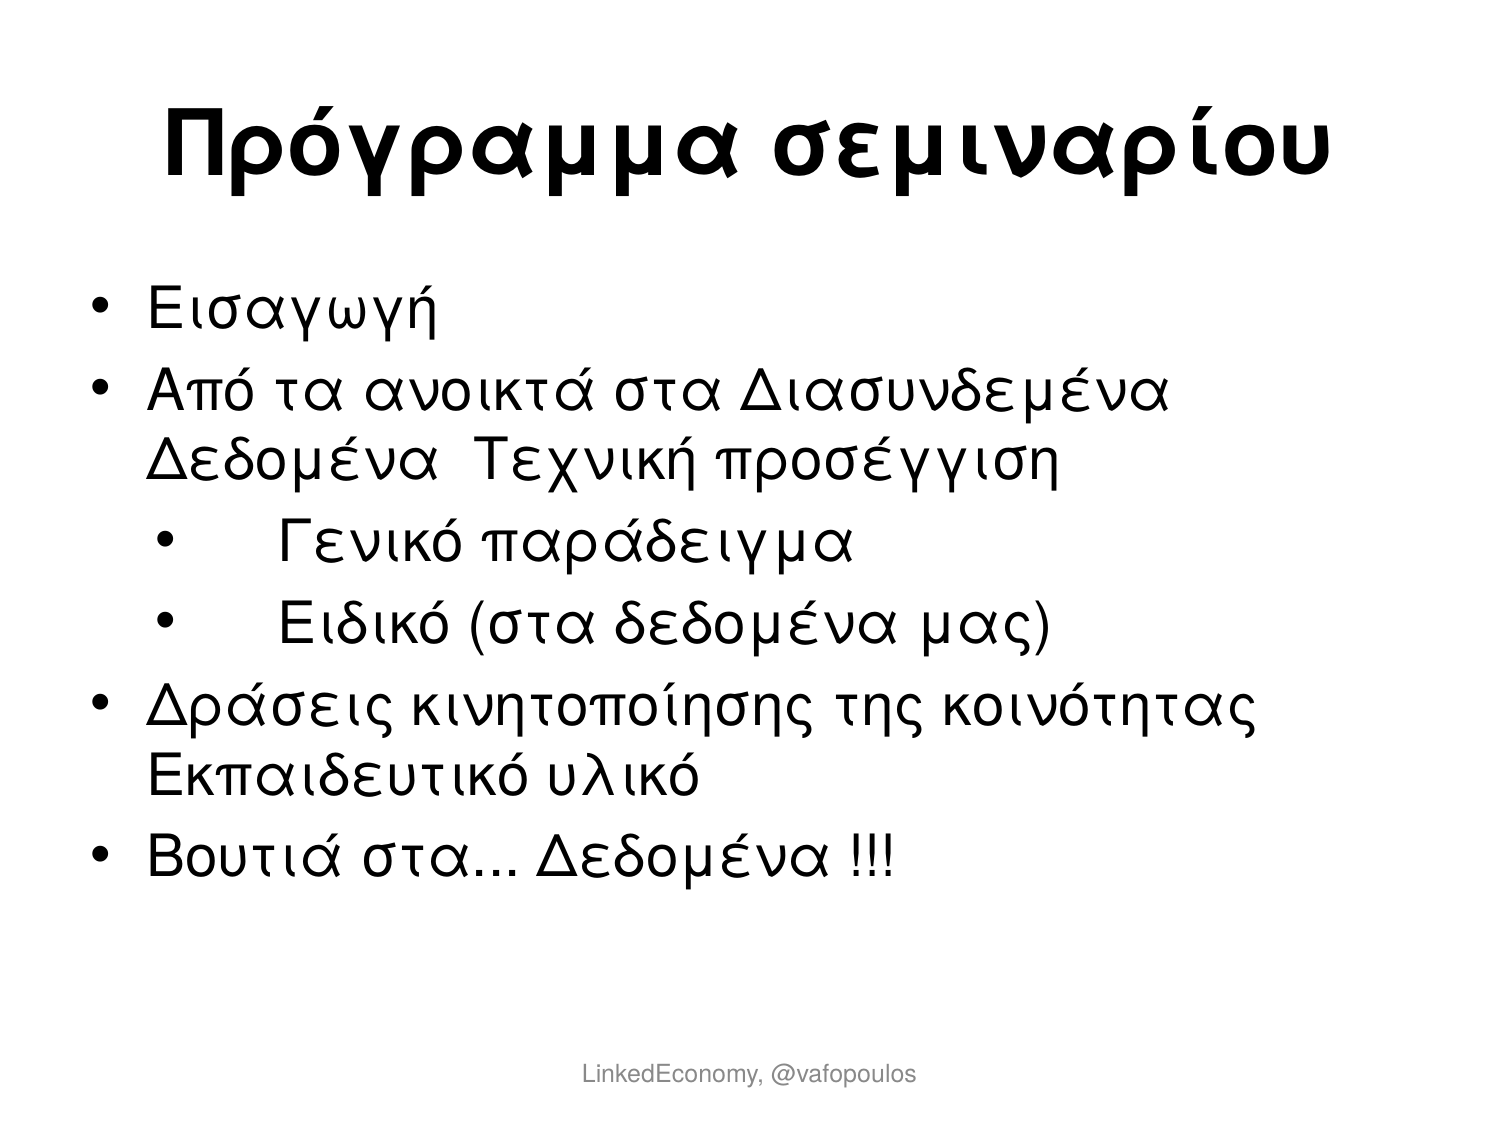

# Πρόγραμμα σεμιναρίου
Εισαγωγή
Από τα ανοικτά στα Διασυνδεμένα Δεδομένα  Τεχνική προσέγγιση
Γενικό παράδειγμα
Ειδικό (στα δεδομένα μας)
Δράσεις κινητοποίησης της κοινότητας  Εκπαιδευτικό υλικό
Βουτιά στα... Δεδομένα !!!
LinkedEconomy, @vafopoulos